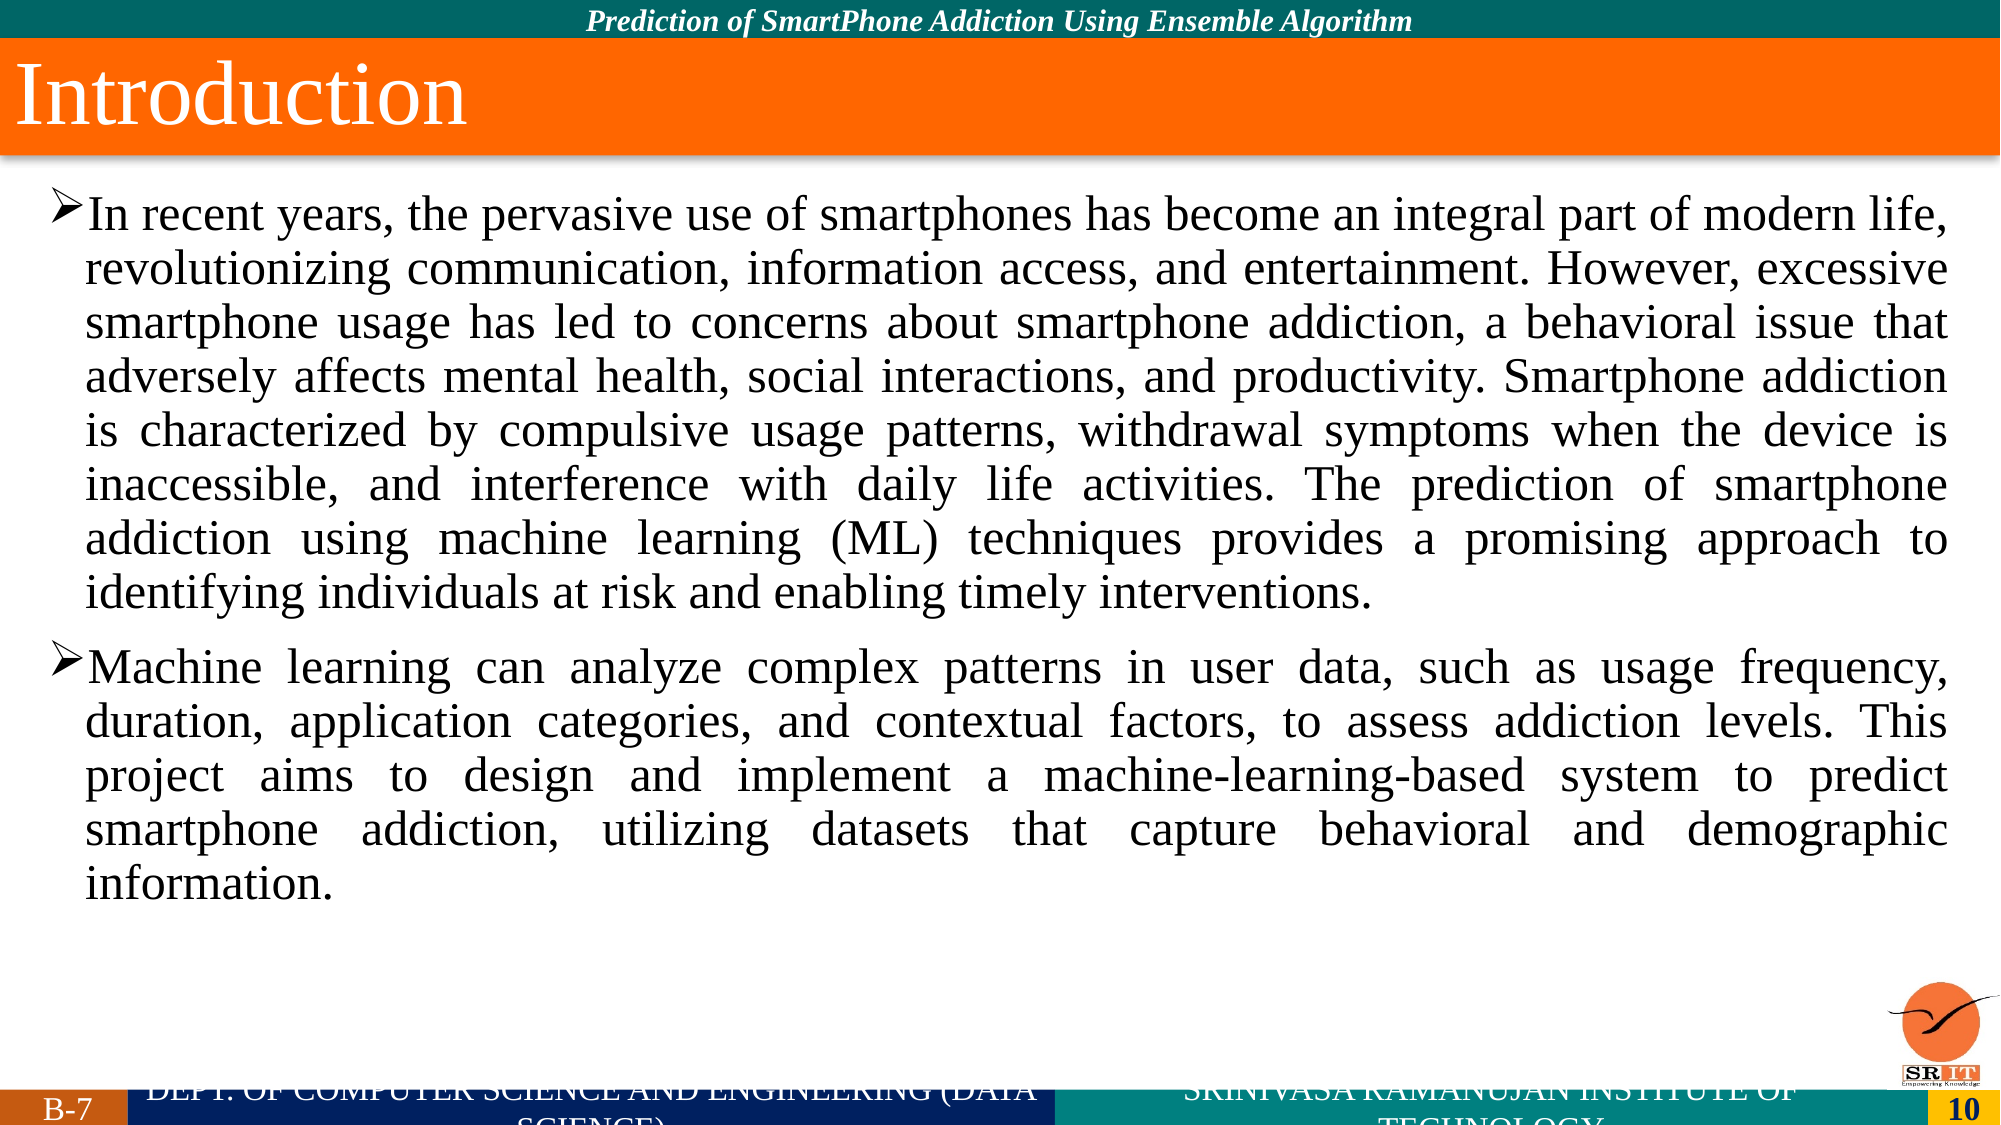

# Introduction
In recent years, the pervasive use of smartphones has become an integral part of modern life, revolutionizing communication, information access, and entertainment. However, excessive smartphone usage has led to concerns about smartphone addiction, a behavioral issue that adversely affects mental health, social interactions, and productivity. Smartphone addiction is characterized by compulsive usage patterns, withdrawal symptoms when the device is inaccessible, and interference with daily life activities. The prediction of smartphone addiction using machine learning (ML) techniques provides a promising approach to identifying individuals at risk and enabling timely interventions.
Machine learning can analyze complex patterns in user data, such as usage frequency, duration, application categories, and contextual factors, to assess addiction levels. This project aims to design and implement a machine-learning-based system to predict smartphone addiction, utilizing datasets that capture behavioral and demographic information.